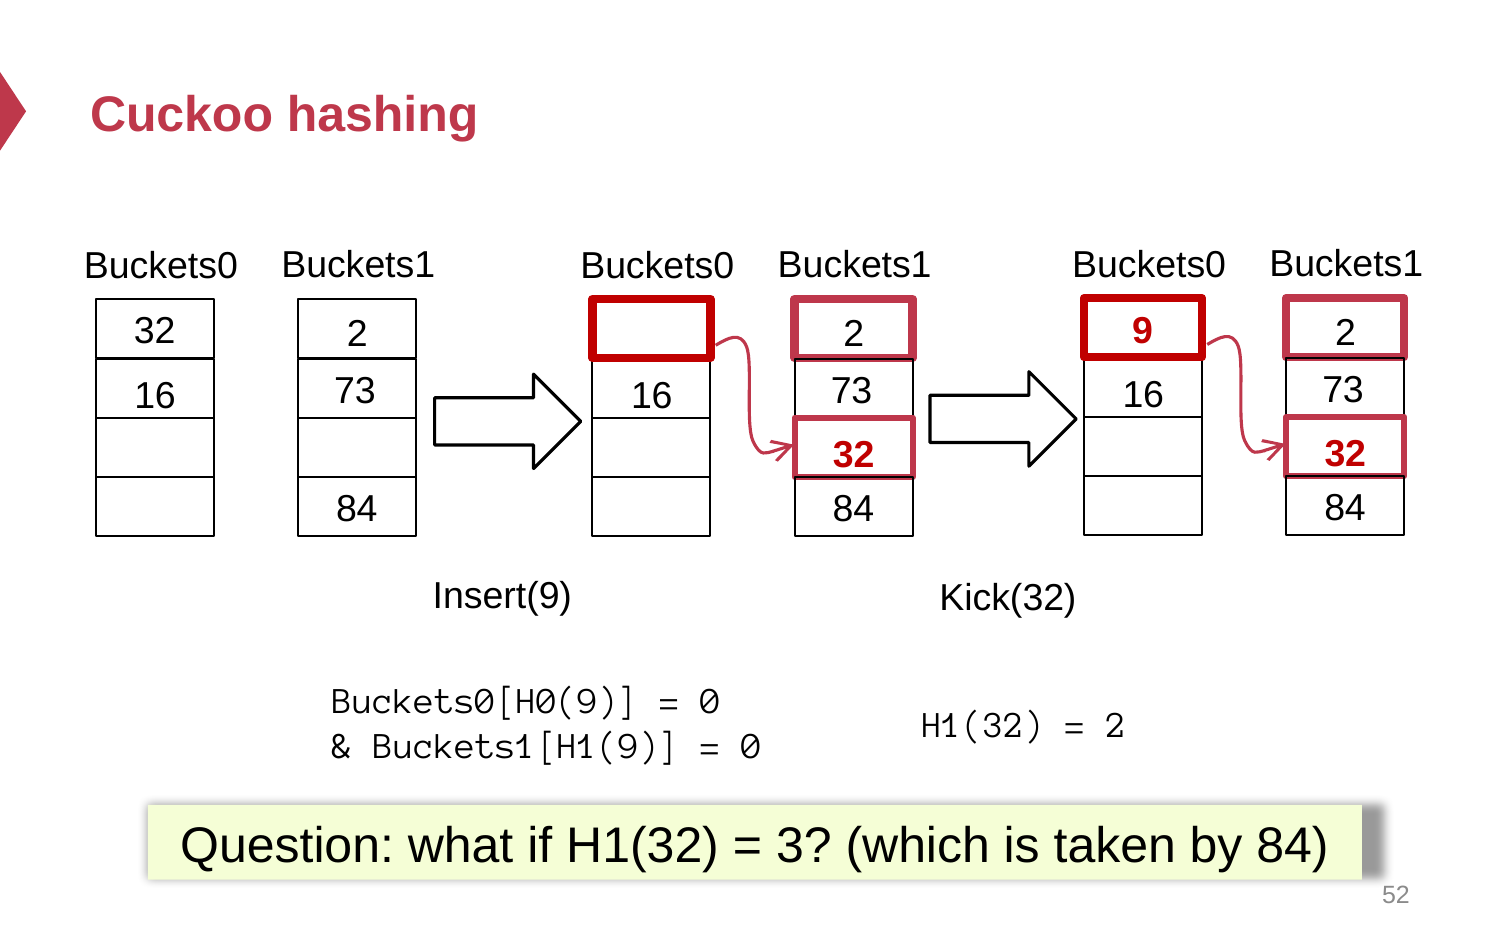

# Cuckoo hashing
Buckets1
Buckets1
Buckets1
Buckets0
Buckets0
Buckets0

32

32
9

32
2
2
2

73

73
73
16
16
16

84

84

84

Insert(9)
Kick(32)
Buckets0[H0(9)] = 0
& Buckets1[H1(9)] = 0
H1(32) = 2
Question: what if H1(32) = 3? (which is taken by 84)
52